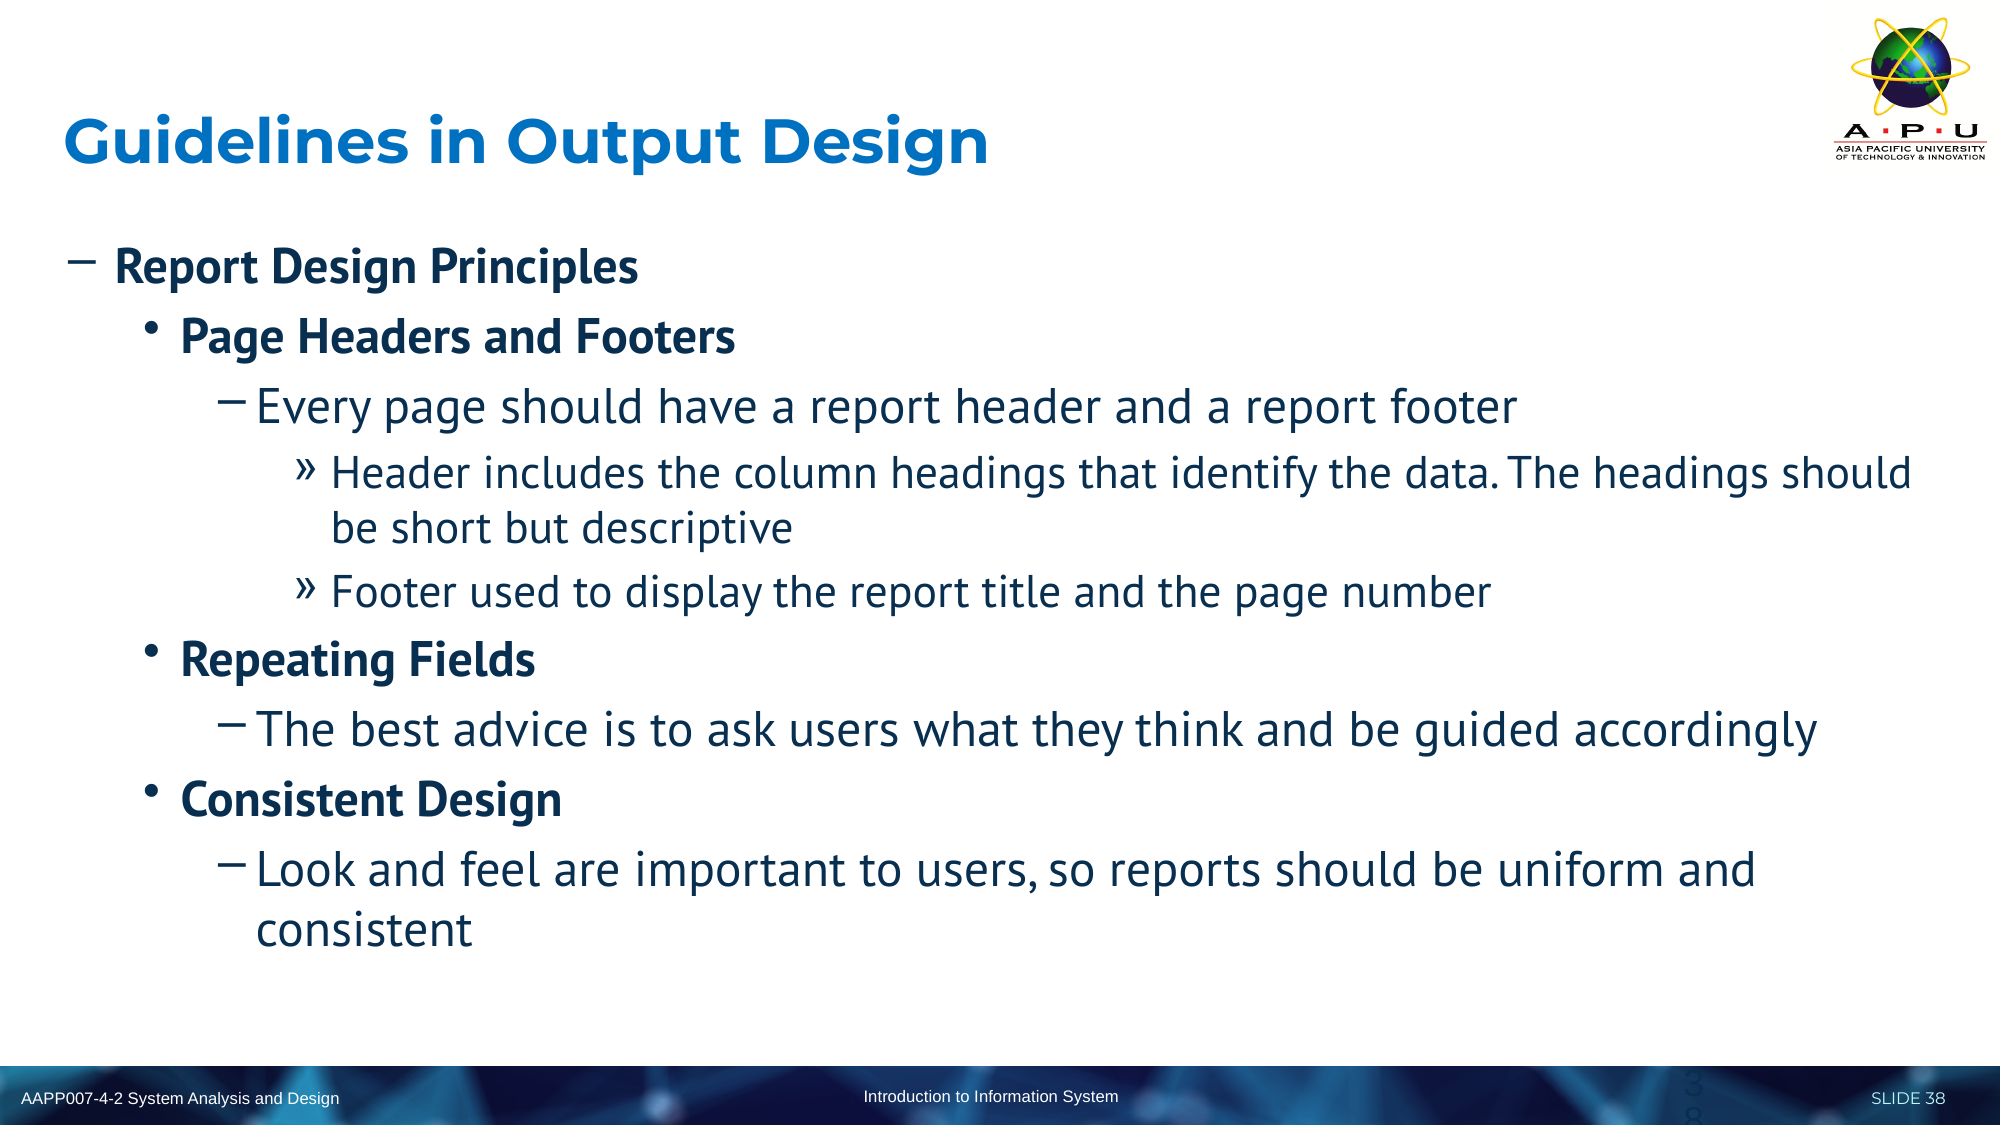

# Guidelines in Output Design
Report Design Principles
Page Headers and Footers
Every page should have a report header and a report footer
Header includes the column headings that identify the data. The headings should be short but descriptive
Footer used to display the report title and the page number
Repeating Fields
The best advice is to ask users what they think and be guided accordingly
Consistent Design
Look and feel are important to users, so reports should be uniform and consistent
38